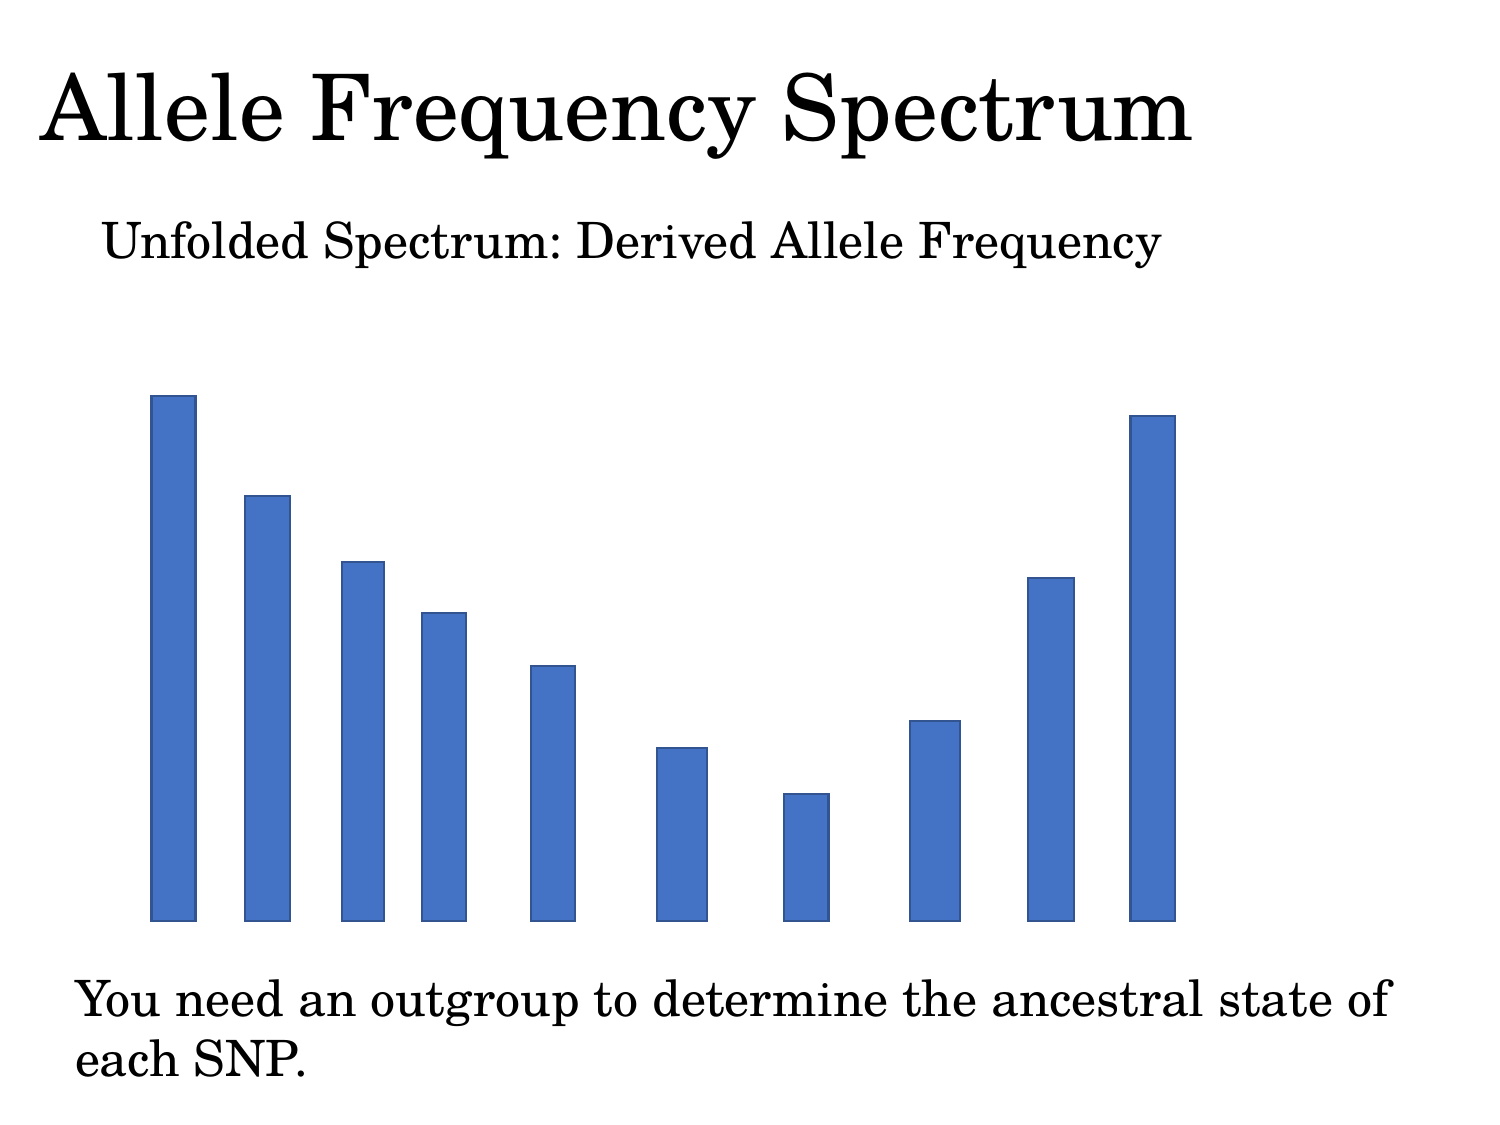

# Allele Frequency Spectrum
Unfolded Spectrum: Derived Allele Frequency

You need an outgroup to determine the ancestral state of each SNP.